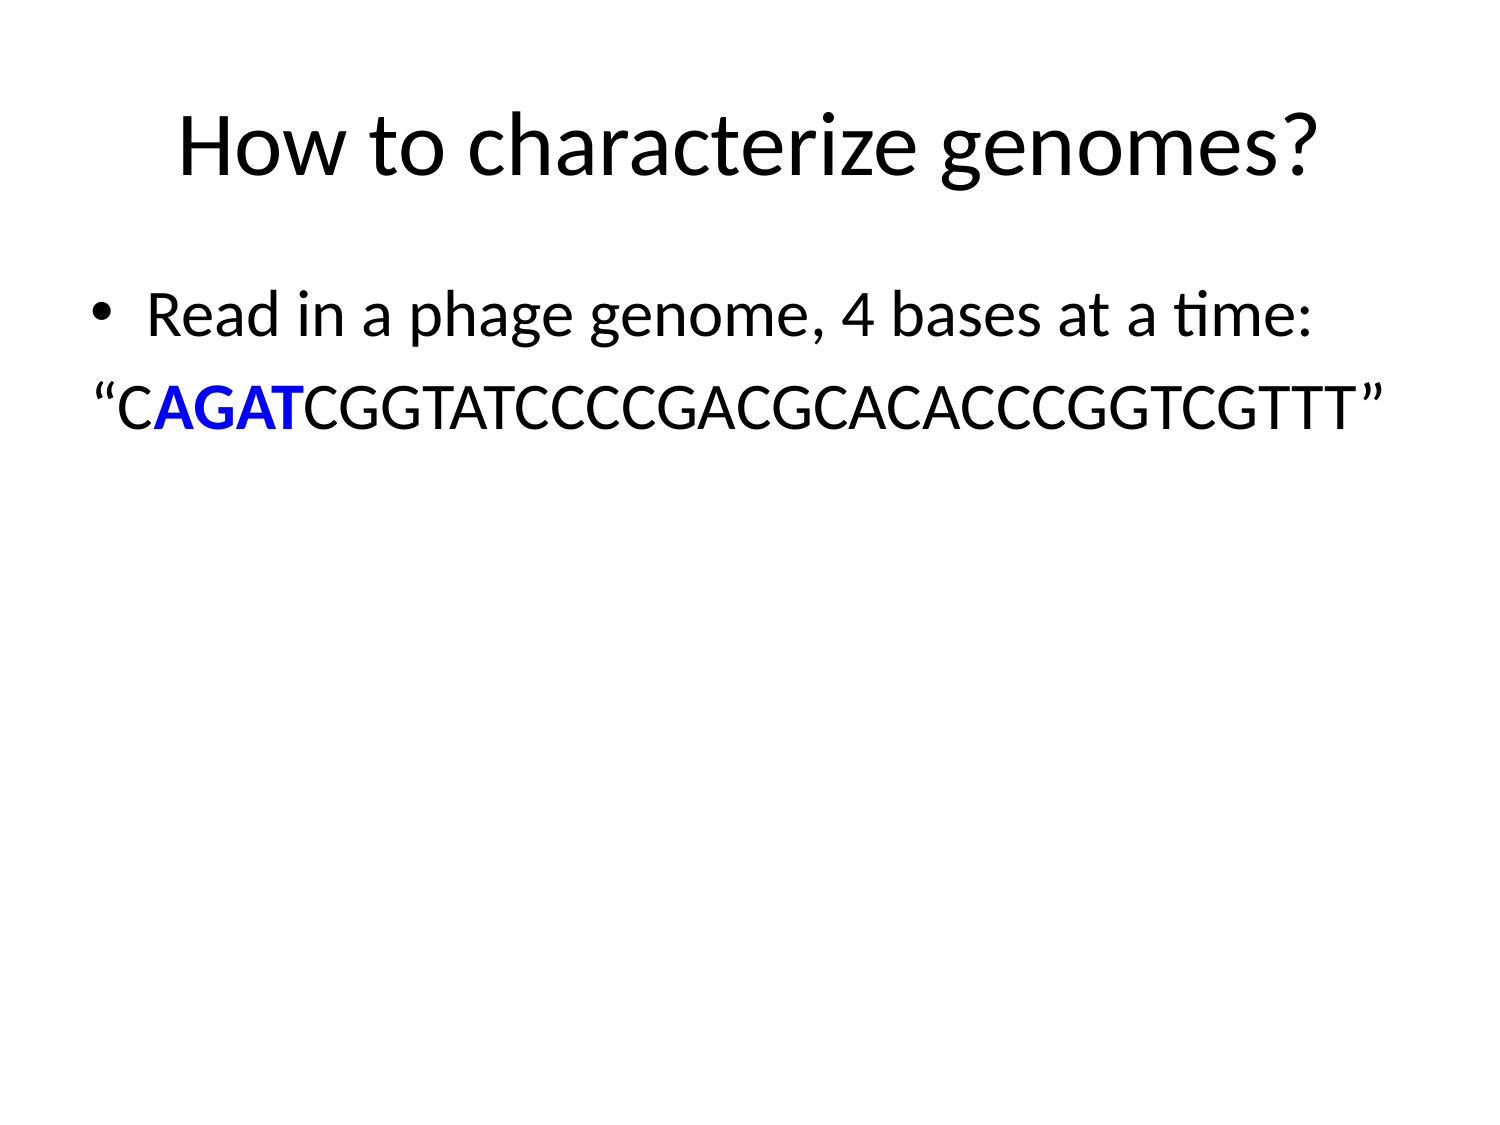

# How to characterize genomes?
Read in a phage genome, 4 bases at a time:
“CAGATCGGTATCCCCGACGCACACCCGGTCGTTT”